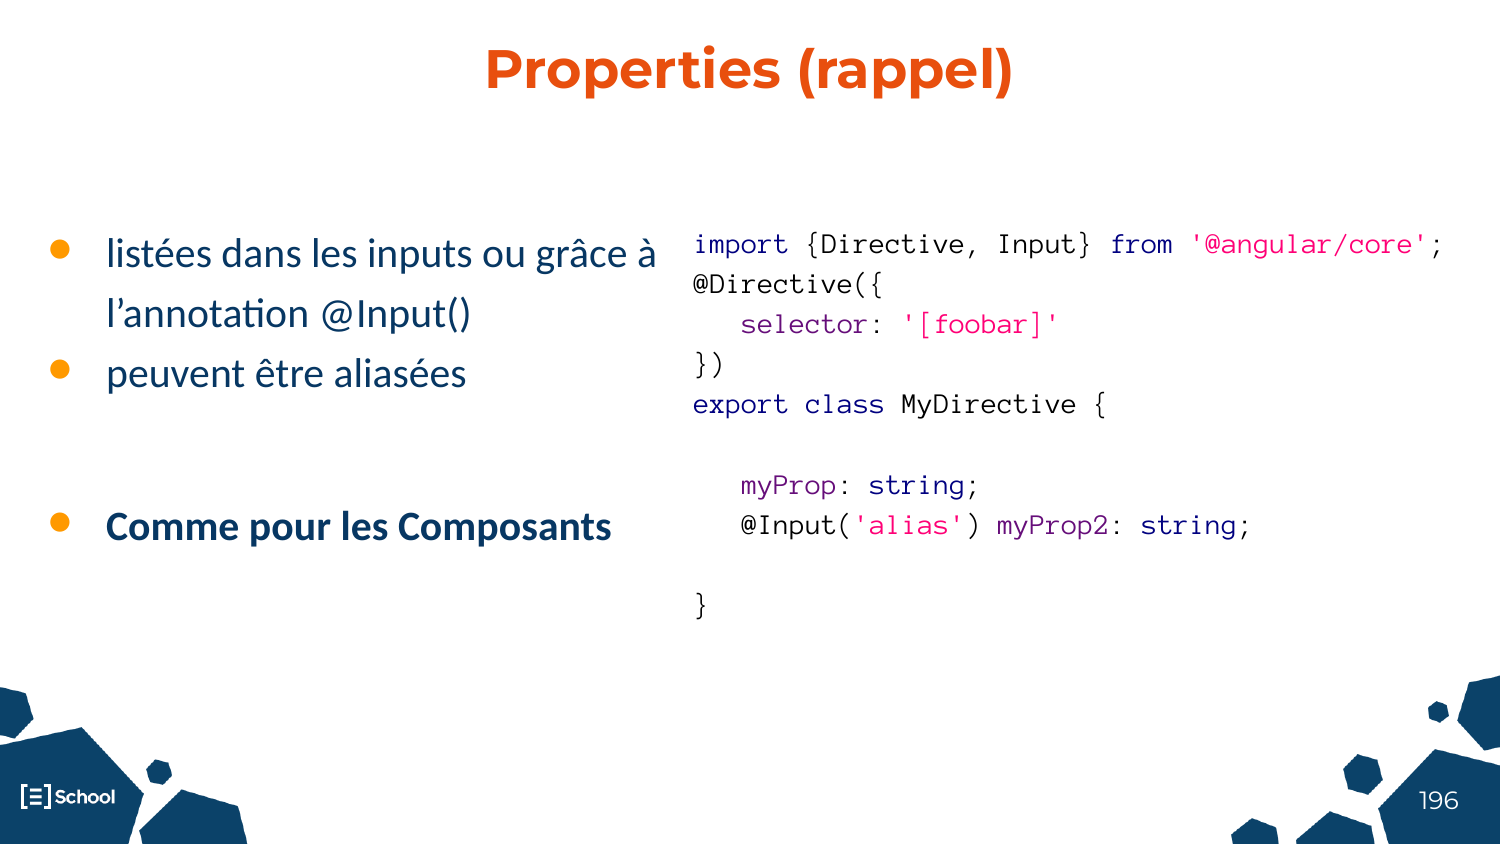

Properties (rappel)
listées dans les inputs ou grâce à l’annotation @Input()
peuvent être aliasées

Comme pour les Composants

import {Directive, Input} from '@angular/core';
@Directive({
   selector: '[foobar]'
})
export class MyDirective {

   myProp: string;
   @Input('alias') myProp2: string;

}
196